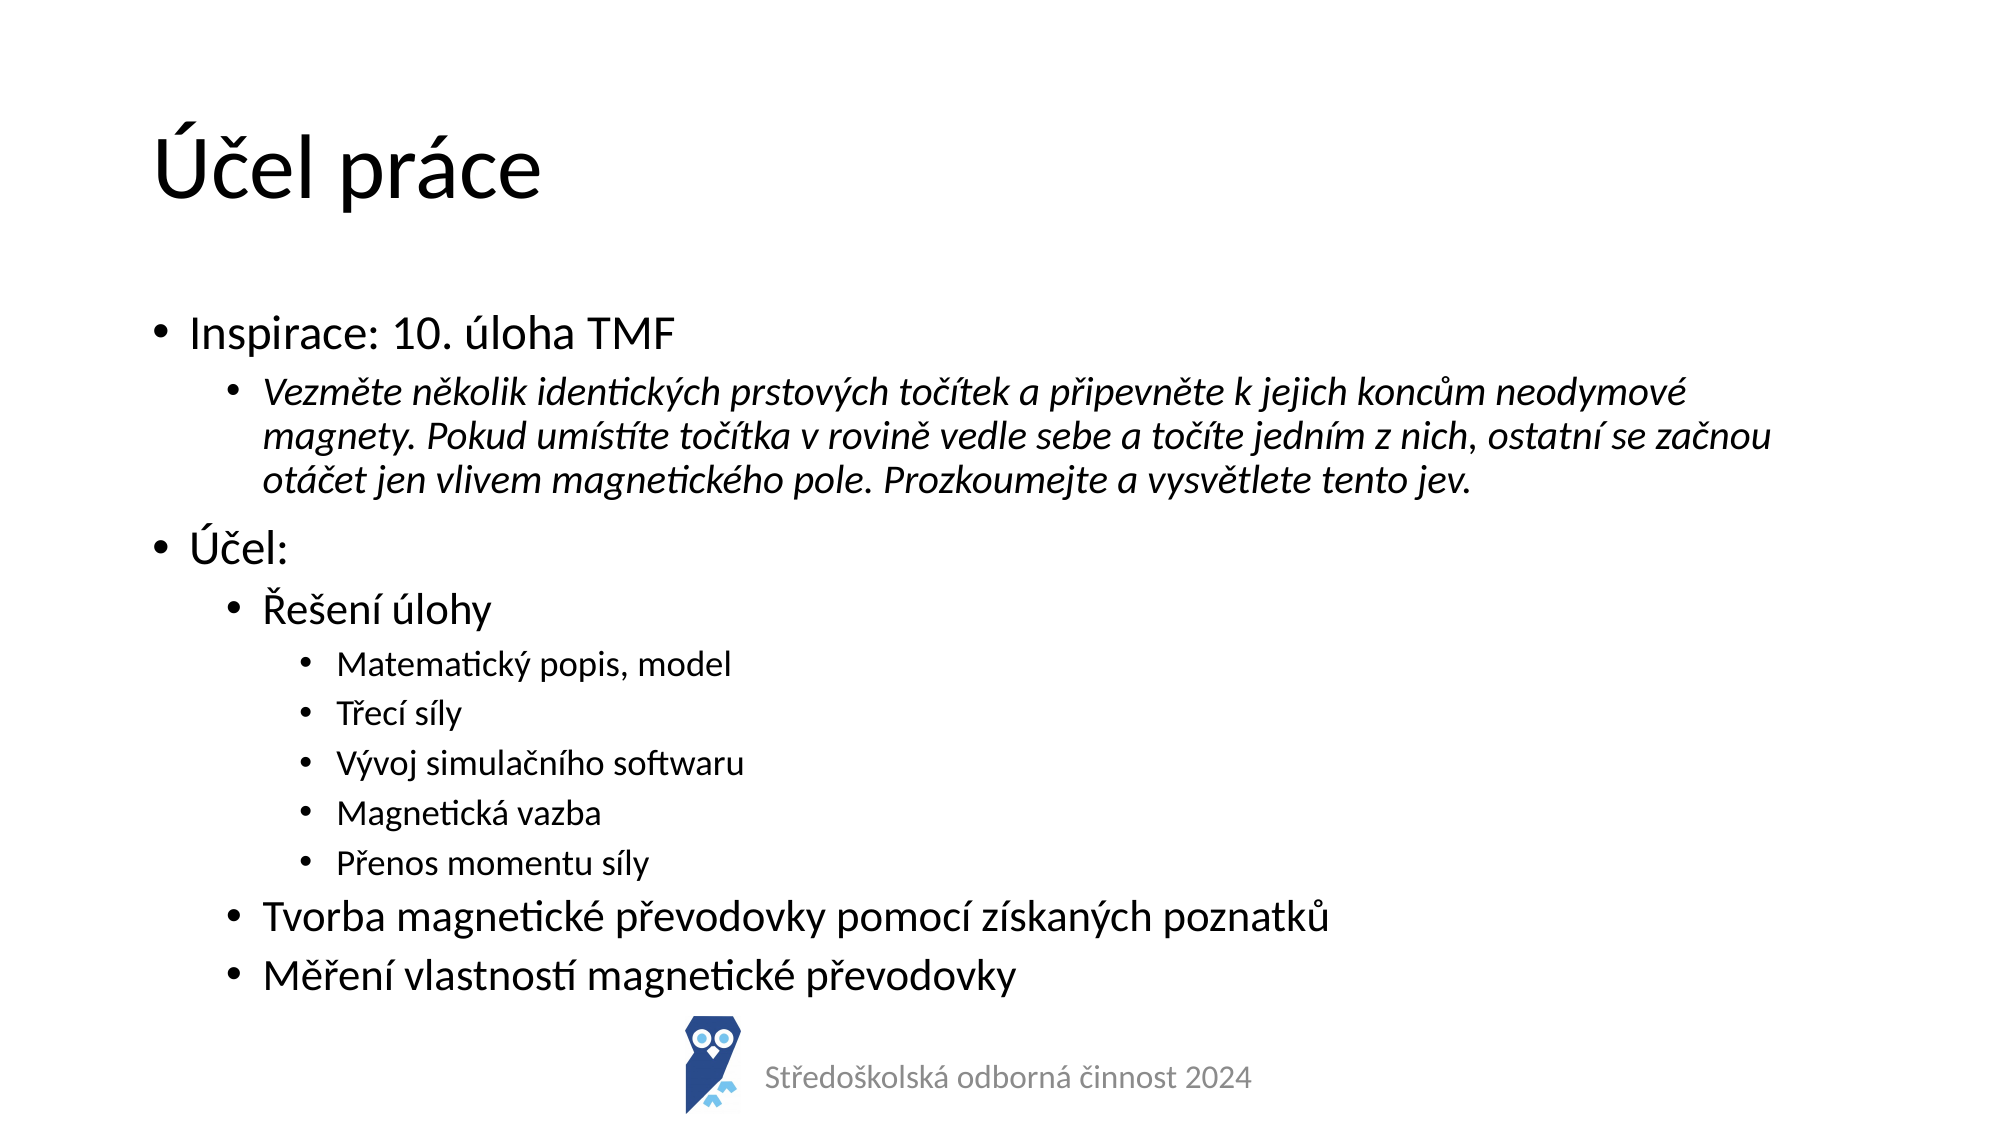

# Účel práce
Inspirace: 10. úloha TMF
Vezměte několik identických prstových točítek a připevněte k jejich koncům neodymové magnety. Pokud umístíte točítka v rovině vedle sebe a točíte jedním z nich, ostatní se začnou otáčet jen vlivem magnetického pole. Prozkoumejte a vysvětlete tento jev.
Účel:
Řešení úlohy
Matematický popis, model
Třecí síly
Vývoj simulačního softwaru
Magnetická vazba
Přenos momentu síly
Tvorba magnetické převodovky pomocí získaných poznatků
Měření vlastností magnetické převodovky

Středoškolská odborná činnost 2024